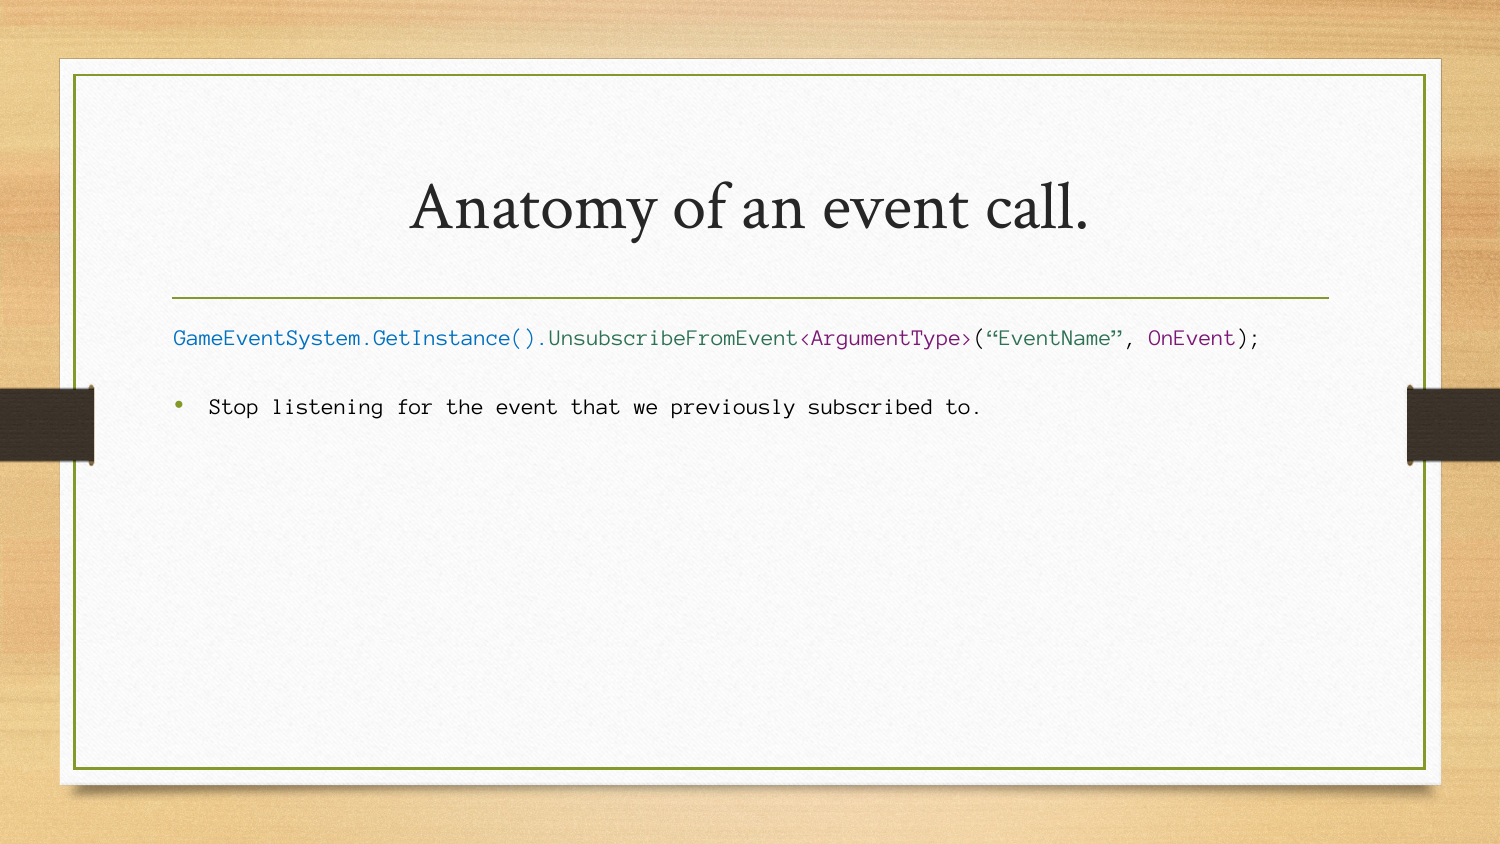

# Anatomy of an event call.
GameEventSystem.GetInstance().UnsubscribeFromEvent<ArgumentType>(“EventName”, OnEvent);
Stop listening for the event that we previously subscribed to.